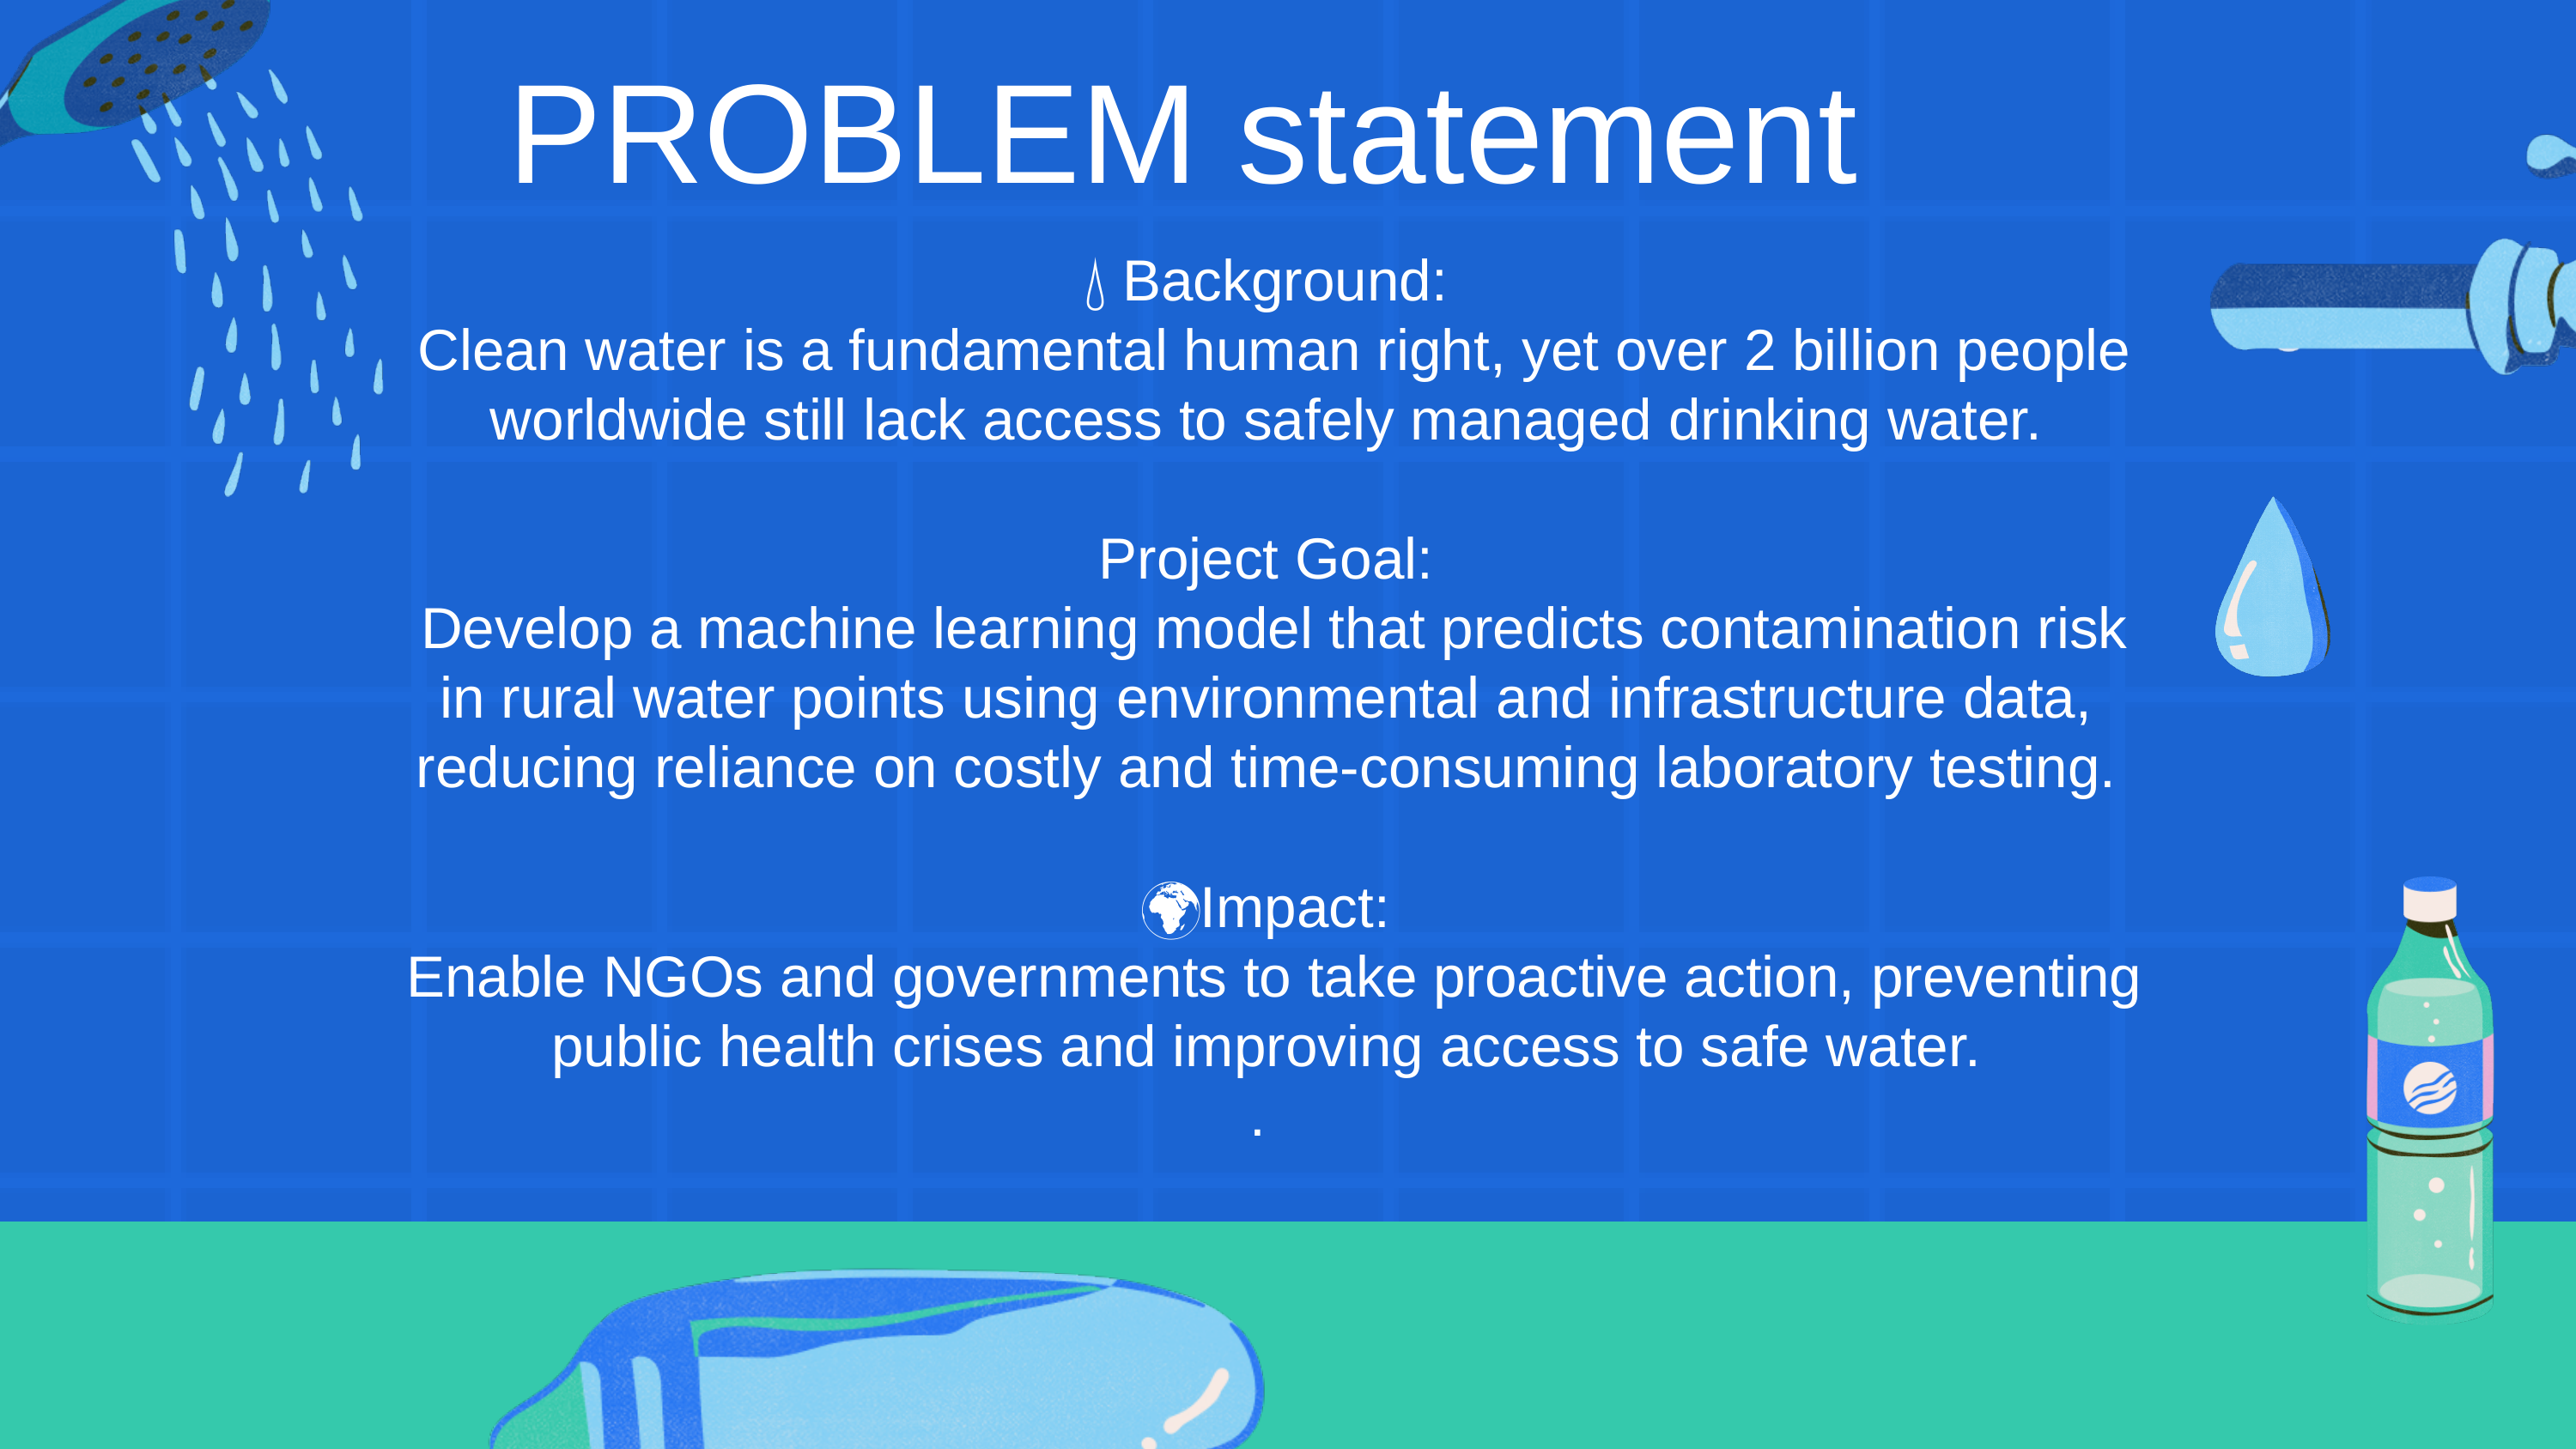

PROBLEM statement
💧 Background:
 Clean water is a fundamental human right, yet over 2 billion people worldwide still lack access to safely managed drinking water.

Project Goal:
 Develop a machine learning model that predicts contamination risk in rural water points using environmental and infrastructure data, reducing reliance on costly and time-consuming laboratory testing.

🌍Impact:
 Enable NGOs and governments to take proactive action, preventing public health crises and improving access to safe water.
.